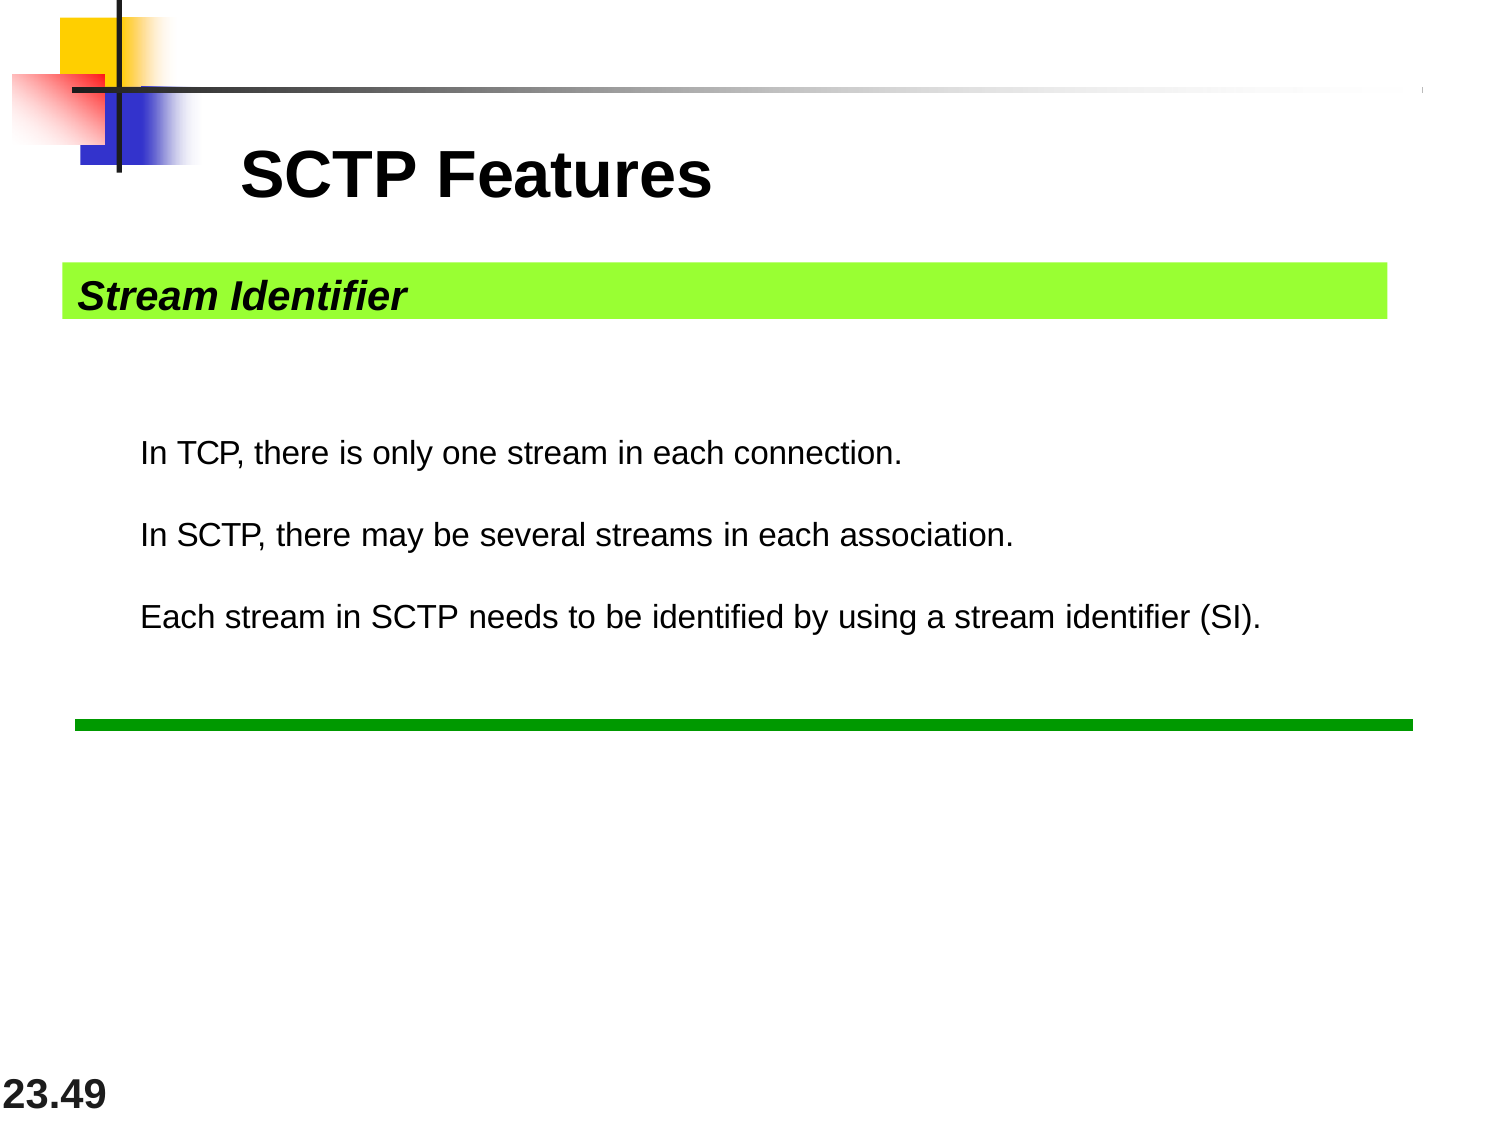

# SCTP Features
Stream Identifier
In TCP, there is only one stream in each connection.

In SCTP, there may be several streams in each association.

Each stream in SCTP needs to be identified by using a stream identifier (SI).

23.49